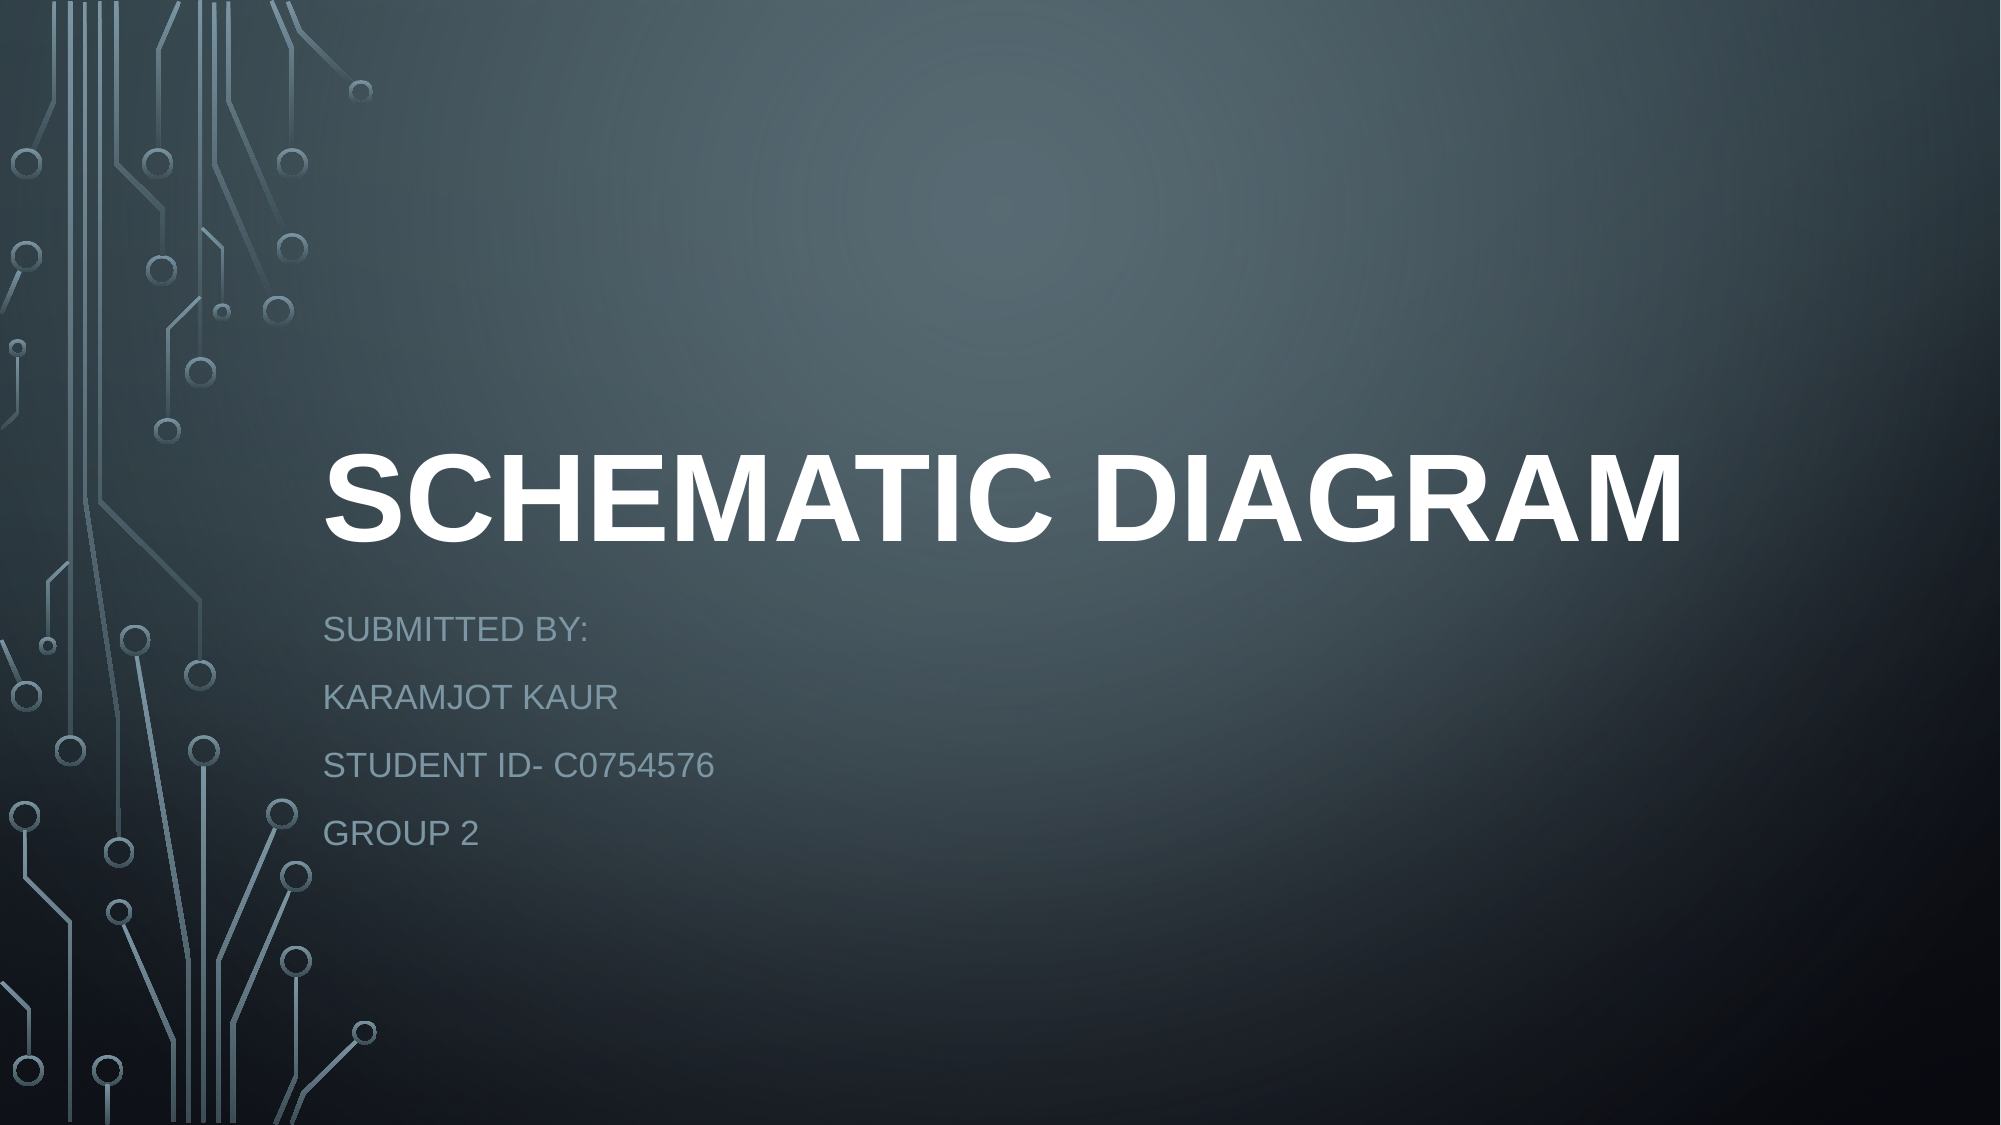

# Schematic Diagram
Submitted by:
Karamjot kaur
Student id- C0754576
Group 2